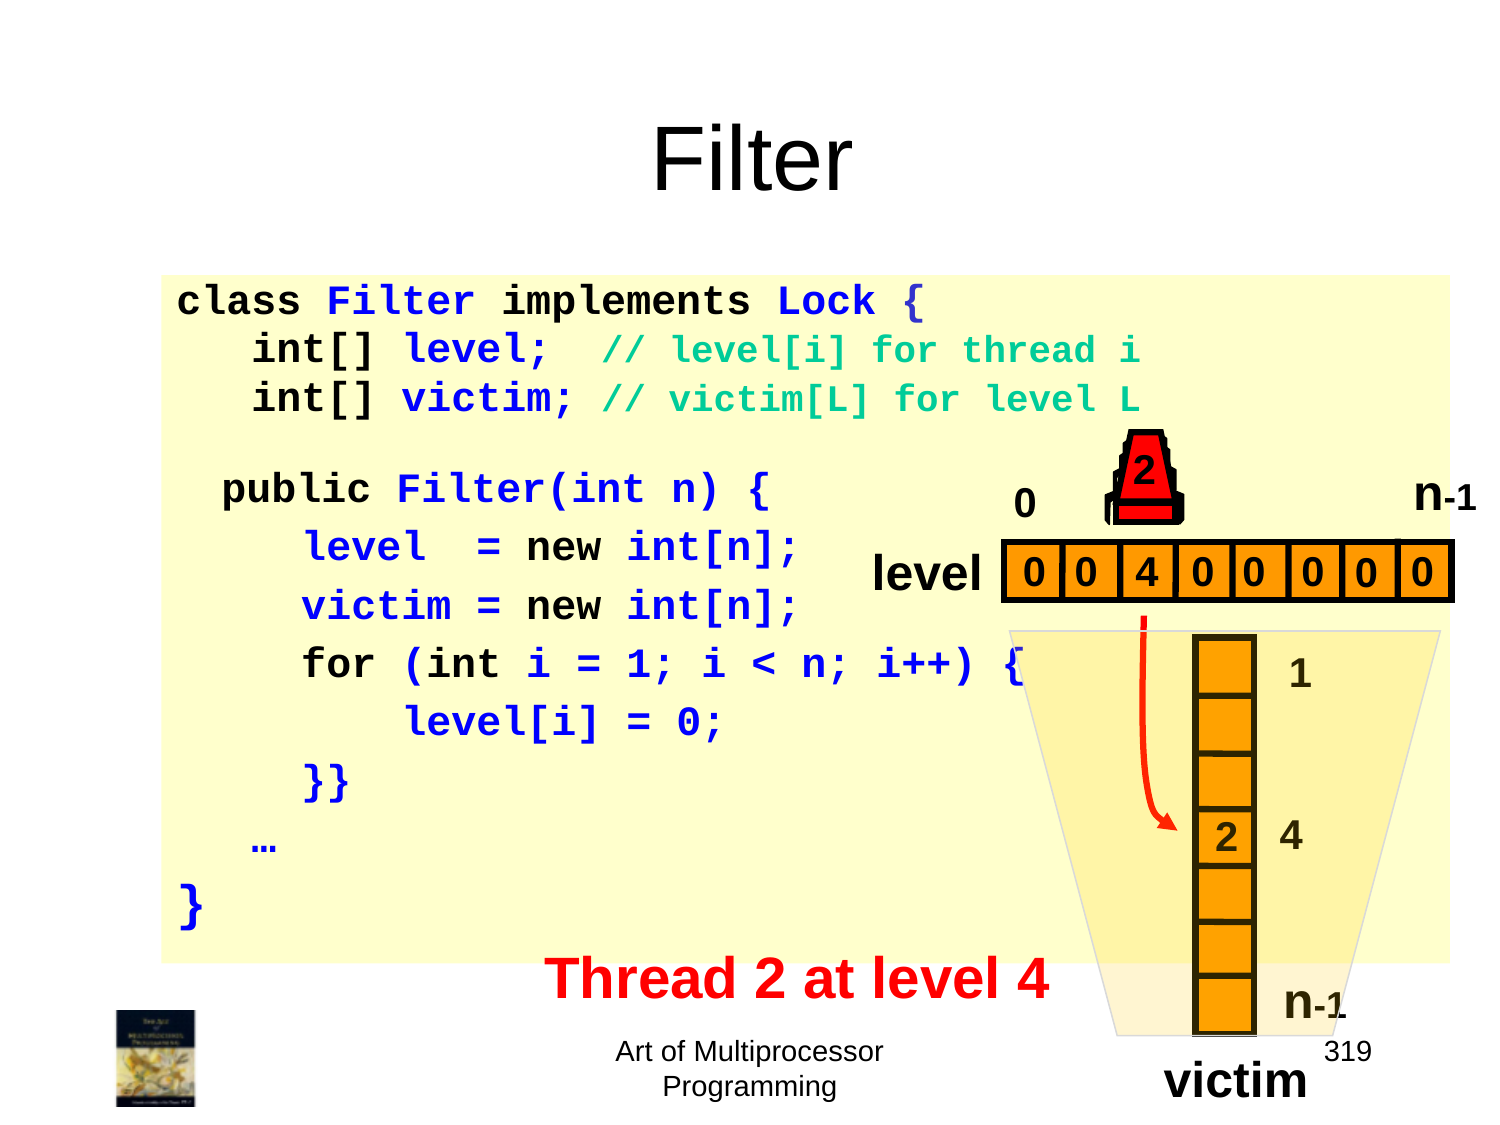

# Filter
class Filter implements Lock {
   int[] level;  // level[i] for thread i
   int[] victim; // victim[L] for level L

  public Filter(int n) {
  level  = new int[n];
  victim = new int[n];
  for (int i = 1; i < n; i++) {
      level[i] = 0;
  }}
…
}

2
n-1
0
0
0
4
0
0
0
0
0

1

4
2

Thread 2 at level 4
n-1

level
Art of Multiprocessor Programming
319
victim